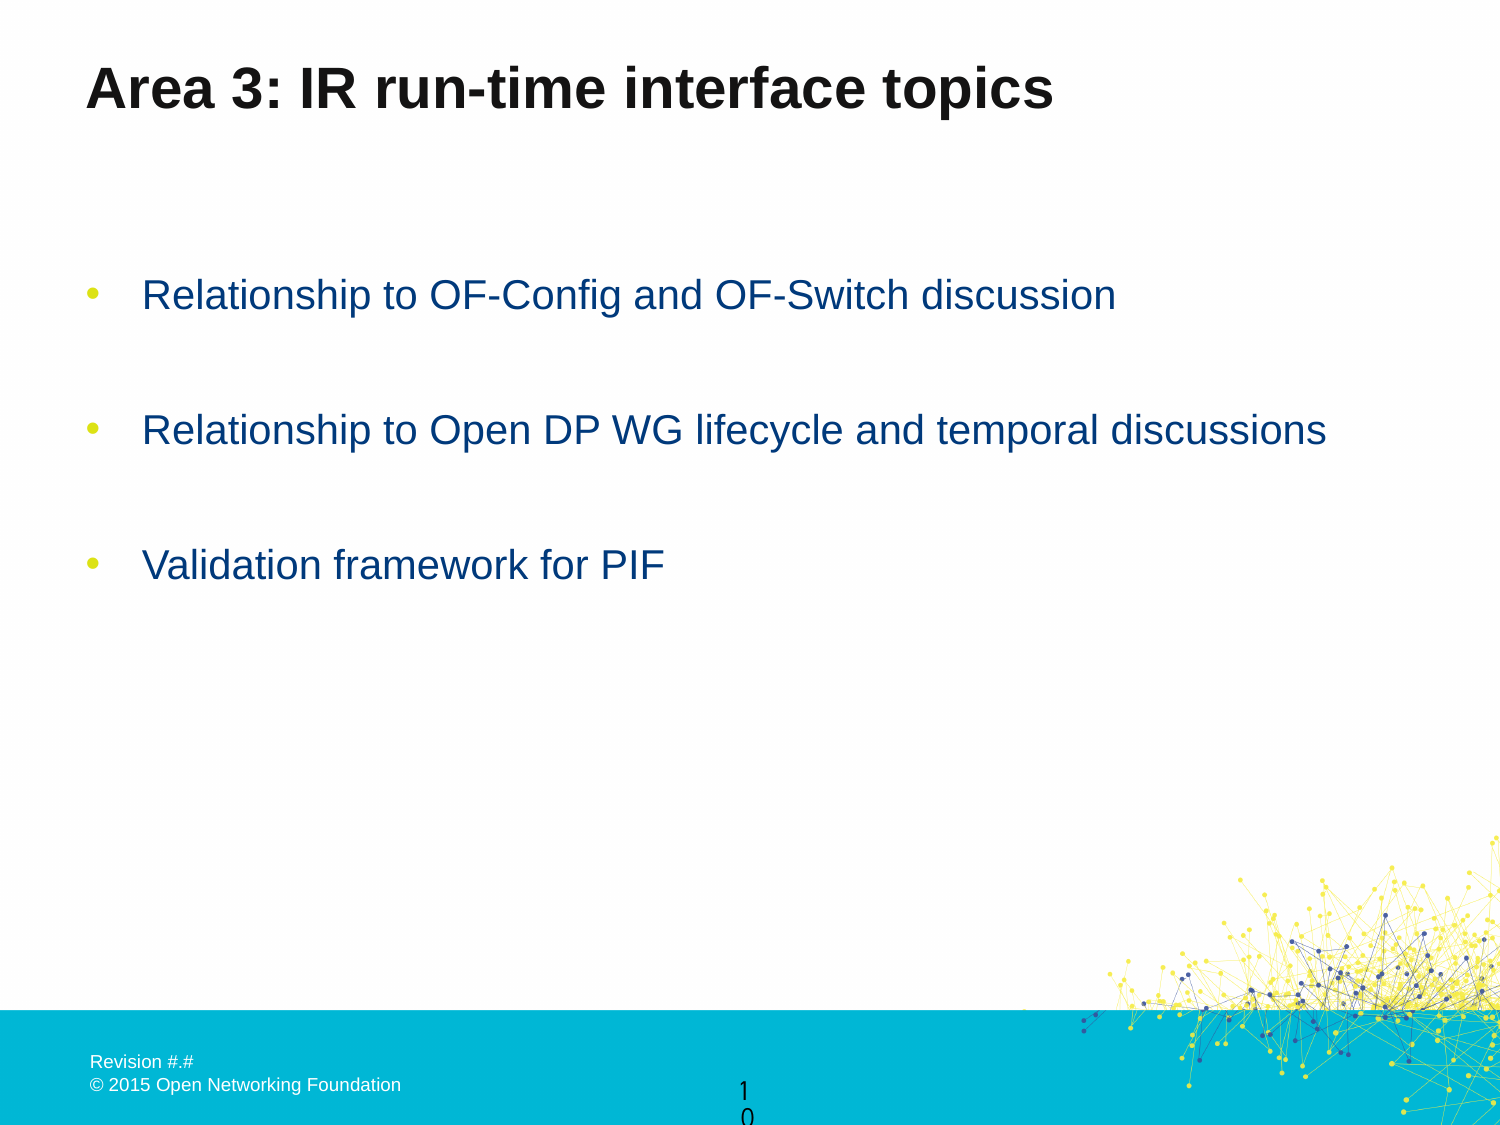

# Area 3: IR run-time interface topics
Relationship to OF-Config and OF-Switch discussion

Relationship to Open DP WG lifecycle and temporal discussions

Validation framework for PIF
10